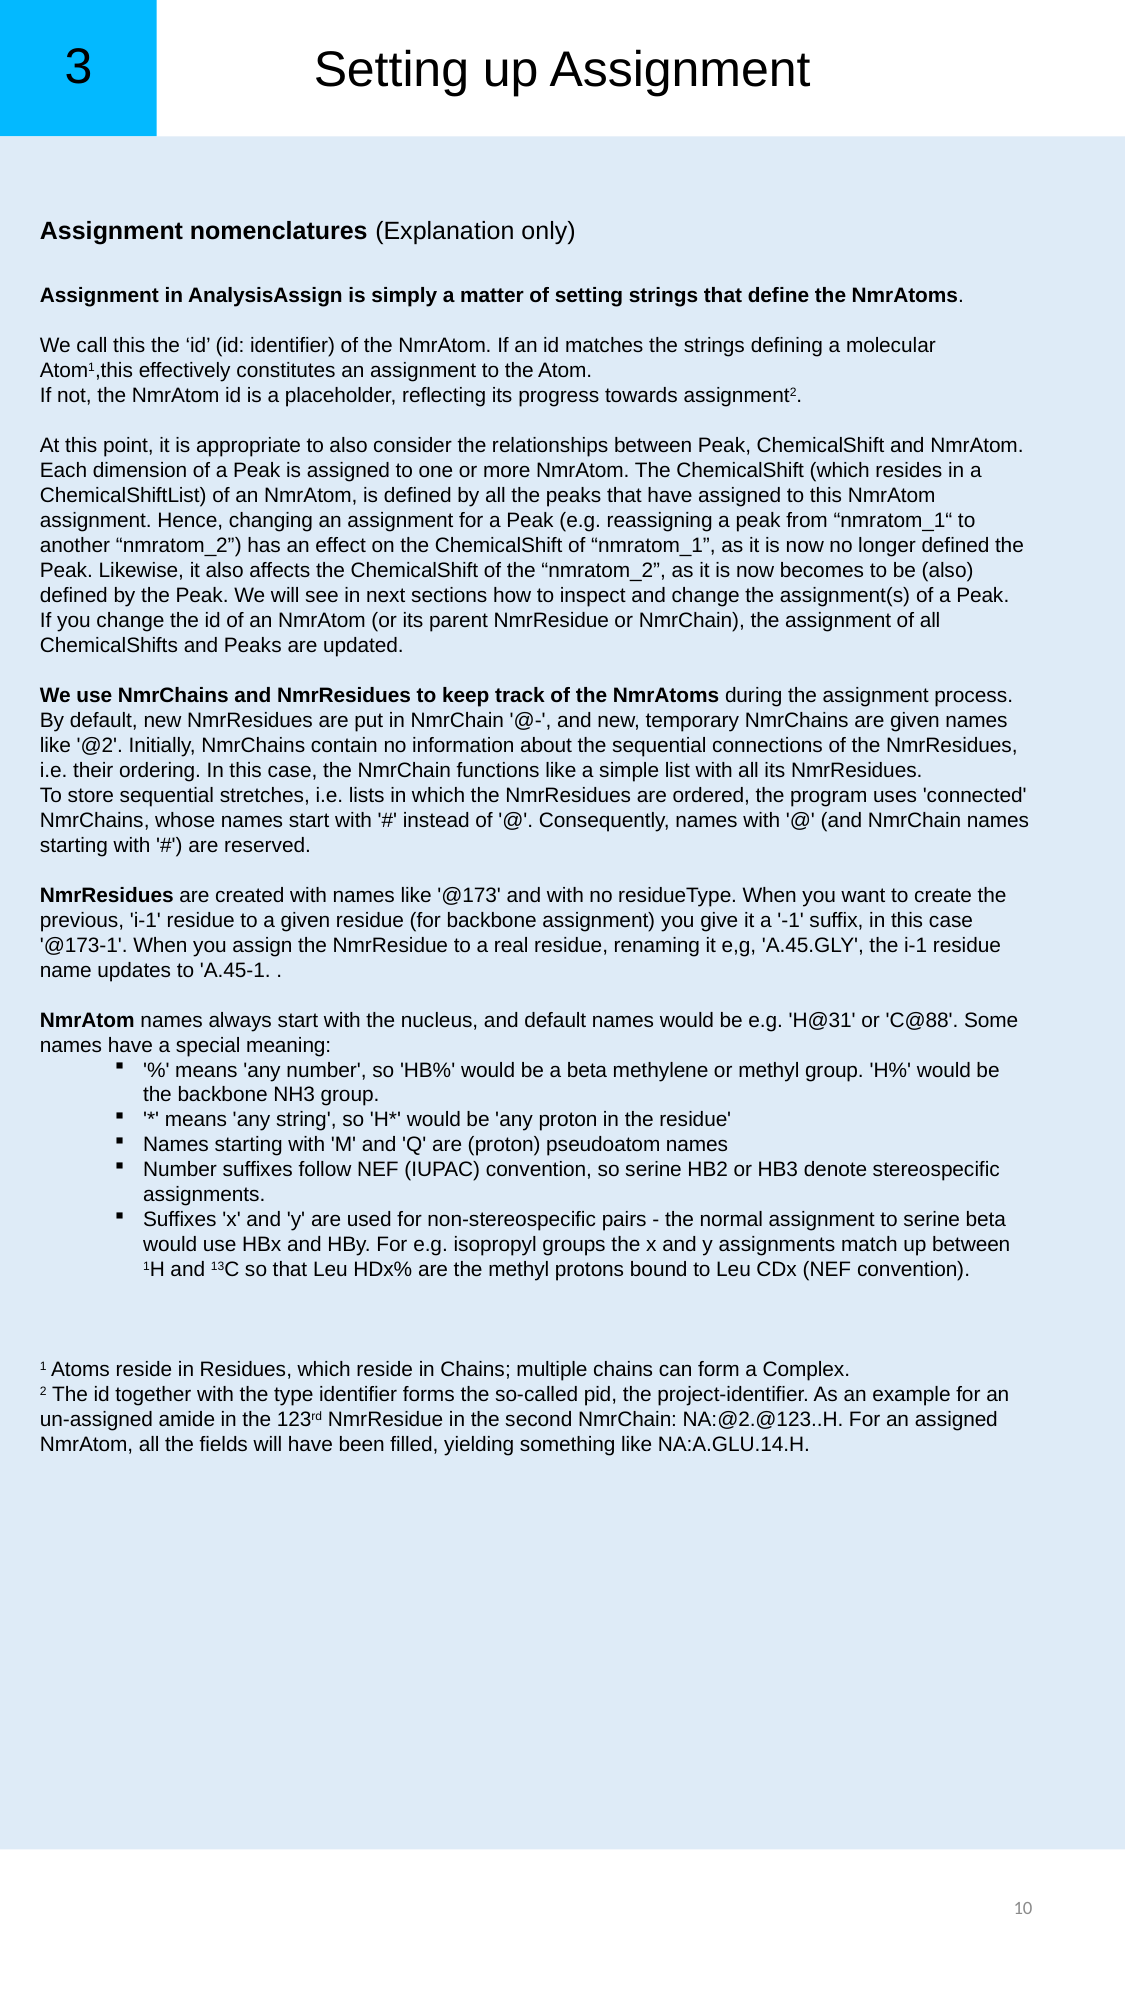

3
Setting up Assignment

Assignment nomenclatures (Explanation only)

Assignment in AnalysisAssign is simply a matter of setting strings that define the NmrAtoms.

We call this the ‘id’ (id: identifier) of the NmrAtom. If an id matches the strings defining a molecular Atom1,this effectively constitutes an assignment to the Atom.
If not, the NmrAtom id is a placeholder, reflecting its progress towards assignment2.

At this point, it is appropriate to also consider the relationships between Peak, ChemicalShift and NmrAtom. Each dimension of a Peak is assigned to one or more NmrAtom. The ChemicalShift (which resides in a ChemicalShiftList) of an NmrAtom, is defined by all the peaks that have assigned to this NmrAtom assignment. Hence, changing an assignment for a Peak (e.g. reassigning a peak from “nmratom_1“ to another “nmratom_2”) has an effect on the ChemicalShift of “nmratom_1”, as it is now no longer defined the Peak. Likewise, it also affects the ChemicalShift of the “nmratom_2”, as it is now becomes to be (also) defined by the Peak. We will see in next sections how to inspect and change the assignment(s) of a Peak.
If you change the id of an NmrAtom (or its parent NmrResidue or NmrChain), the assignment of all ChemicalShifts and Peaks are updated.

We use NmrChains and NmrResidues to keep track of the NmrAtoms during the assignment process. By default, new NmrResidues are put in NmrChain '@-', and new, temporary NmrChains are given names like '@2'. Initially, NmrChains contain no information about the sequential connections of the NmrResidues, i.e. their ordering. In this case, the NmrChain functions like a simple list with all its NmrResidues.
To store sequential stretches, i.e. lists in which the NmrResidues are ordered, the program uses 'connected' NmrChains, whose names start with '#' instead of '@'. Consequently, names with '@' (and NmrChain names starting with '#') are reserved.

NmrResidues are created with names like '@173' and with no residueType. When you want to create the previous, 'i-1' residue to a given residue (for backbone assignment) you give it a '-1' suffix, in this case '@173-1'. When you assign the NmrResidue to a real residue, renaming it e,g, 'A.45.GLY', the i-1 residue name updates to 'A.45-1. .

NmrAtom names always start with the nucleus, and default names would be e.g. 'H@31' or 'C@88'. Some names have a special meaning:
'%' means 'any number', so 'HB%' would be a beta methylene or methyl group. 'H%' would be the backbone NH3 group.
'*' means 'any string', so 'H*' would be 'any proton in the residue'
Names starting with 'M' and 'Q' are (proton) pseudoatom names
Number suffixes follow NEF (IUPAC) convention, so serine HB2 or HB3 denote stereospecific assignments.
Suffixes 'x' and 'y' are used for non-stereospecific pairs - the normal assignment to serine beta would use HBx and HBy. For e.g. isopropyl groups the x and y assignments match up between 1H and 13C so that Leu HDx% are the methyl protons bound to Leu CDx (NEF convention).
1 Atoms reside in Residues, which reside in Chains; multiple chains can form a Complex.
2 The id together with the type identifier forms the so-called pid, the project-identifier. As an example for an un-assigned amide in the 123rd NmrResidue in the second NmrChain: NA:@2.@123..H. For an assigned NmrAtom, all the fields will have been filled, yielding something like NA:A.GLU.14.H.

10